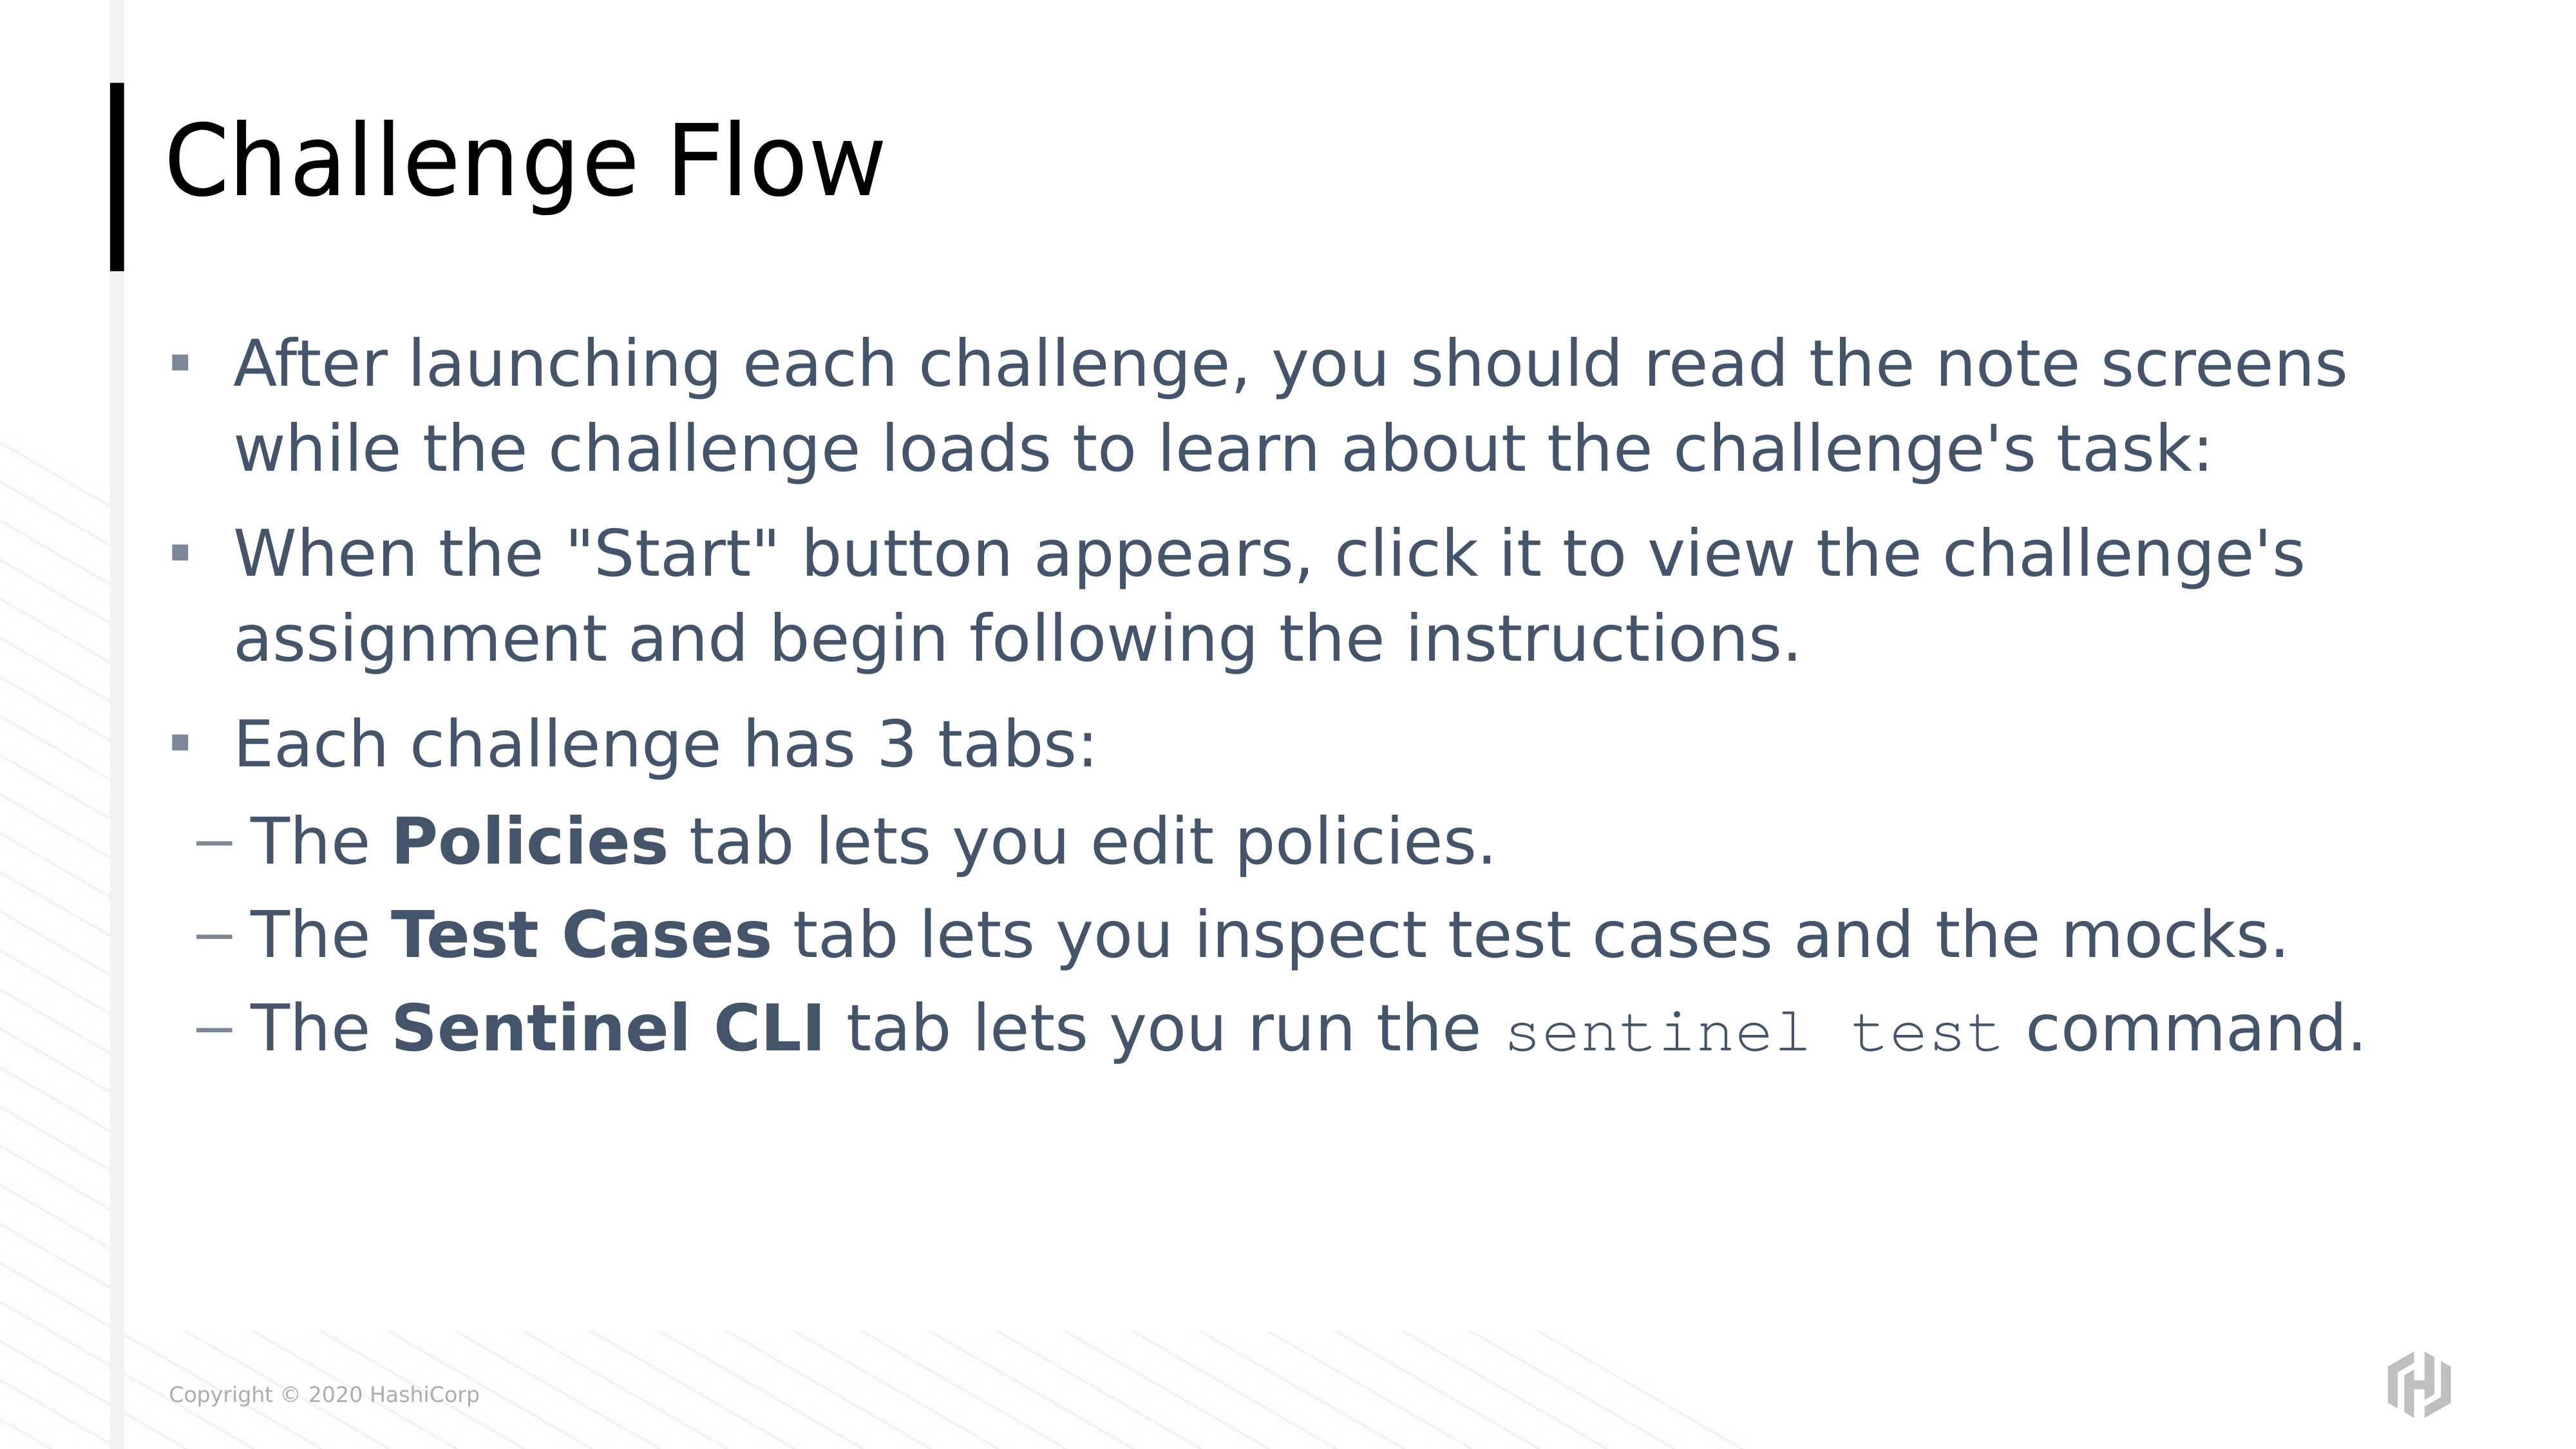

# Challenge Flow
After launching each challenge, you should read the note screens while the challenge loads to learn about the challenge's task:
When the "Start" button appears, click it to view the challenge's assignment and begin following the instructions.
Each challenge has 3 tabs:
The Policies tab lets you edit policies.
The Test Cases tab lets you inspect test cases and the mocks.
The Sentinel CLI tab lets you run the sentinel test command.